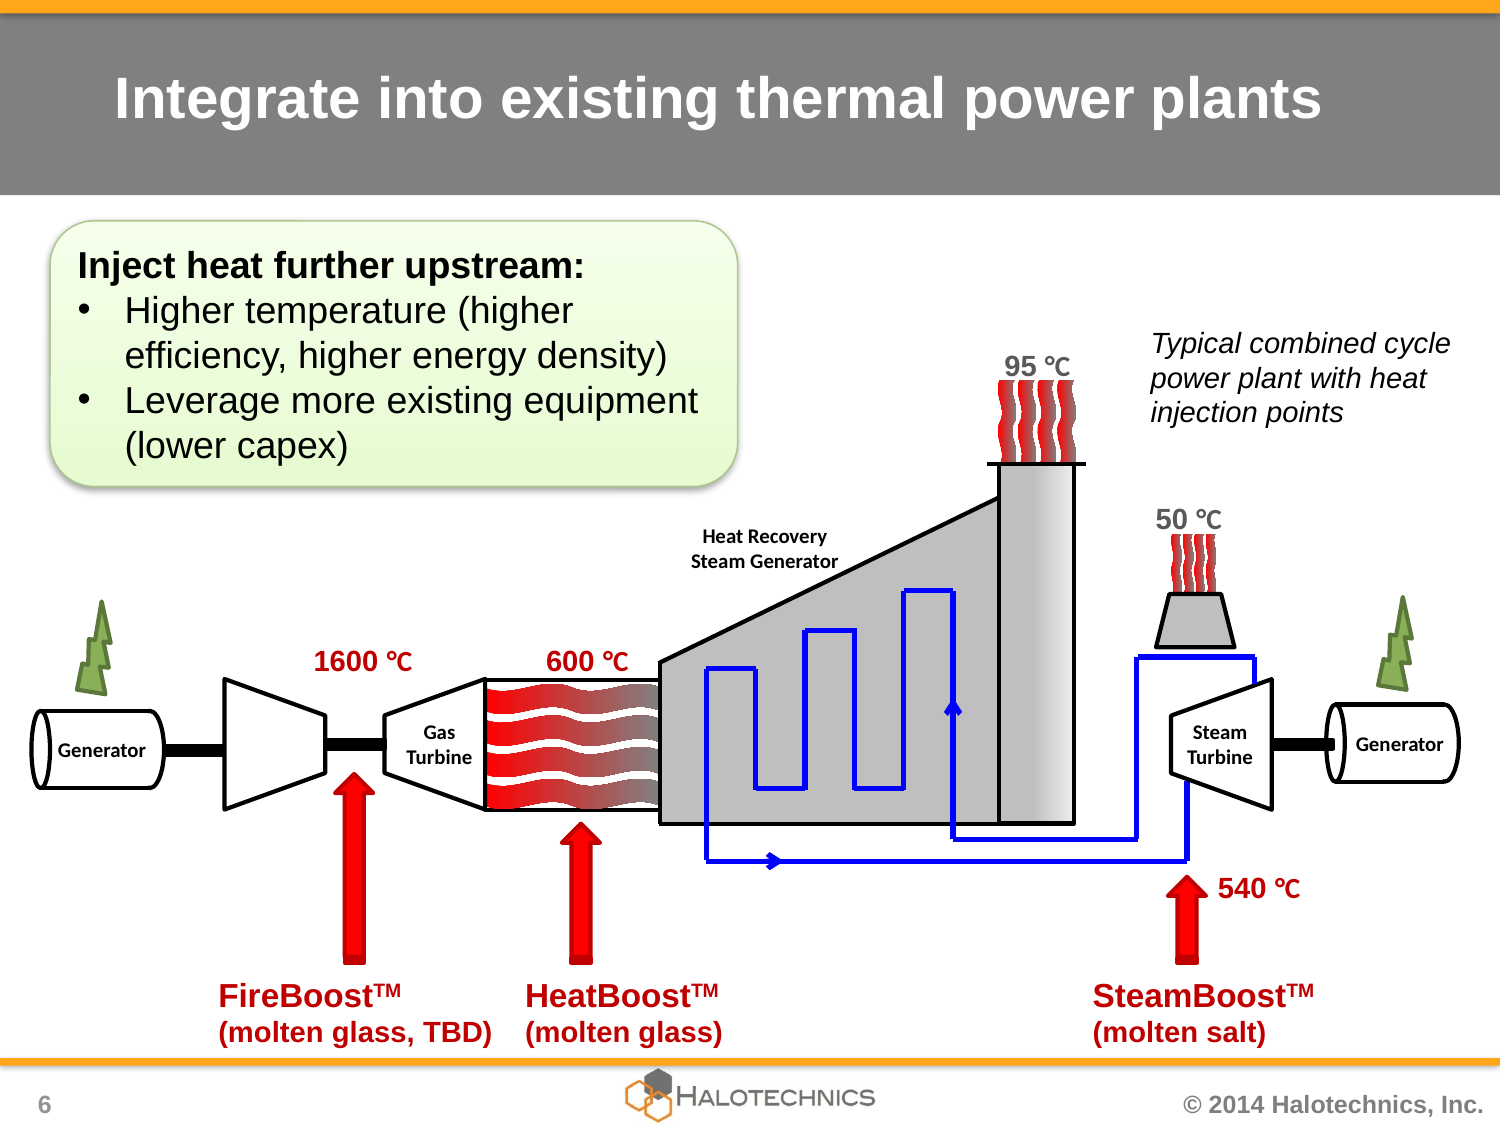

# Integrate into existing thermal power plants
Inject heat further upstream:
Higher temperature (higher efficiency, higher energy density)
Leverage more existing equipment (lower capex)
Typical combined cycle power plant with heat injection points
95 °C

50 °C

Heat Recovery Steam Generator

1600 °C
600 °C

Gas Turbine
Steam Turbine
Generator
Generator

540 °C

FireBoostTM
(molten glass, TBD)
HeatBoostTM
(molten glass)
SteamBoostTM
(molten salt)